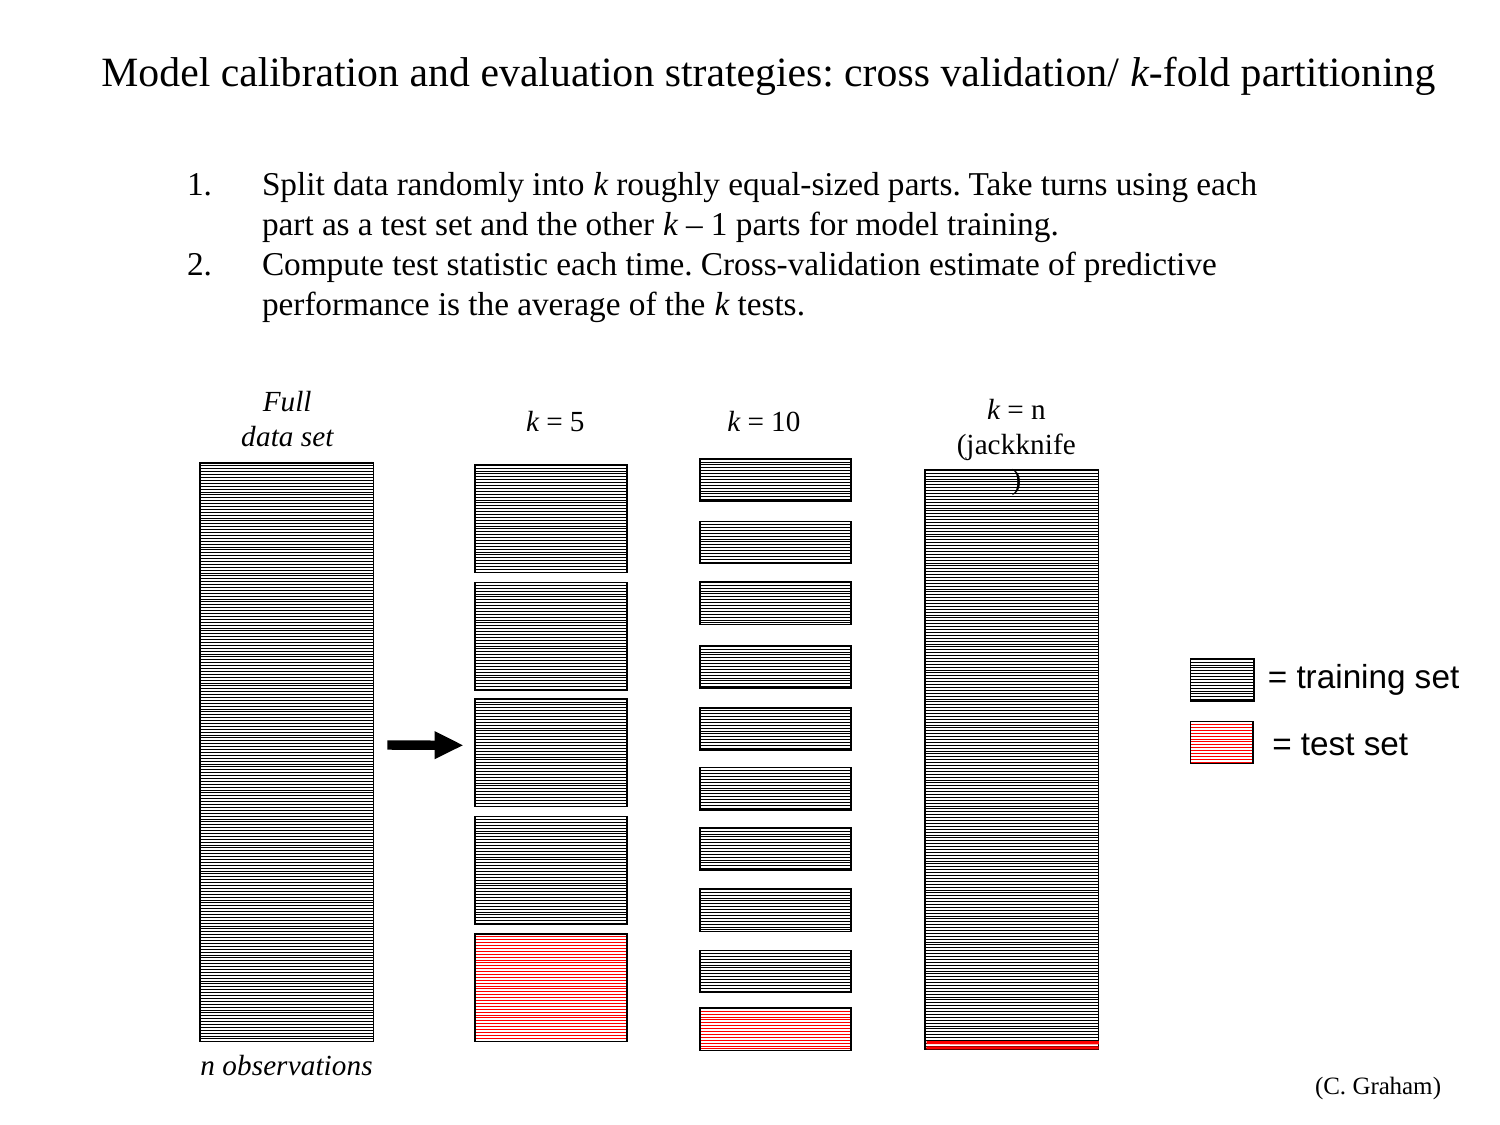

Model calibration and evaluation strategies: cross validation/ k-fold partitioning
Split data randomly into k roughly equal-sized parts. Take turns using each part as a test set and the other k – 1 parts for model training.
Compute test statistic each time. Cross-validation estimate of predictive performance is the average of the k tests.
Full
data set

k = n
(jackknife)
k = 5
k = 10

= training set

= test set

n observations

(C. Graham)